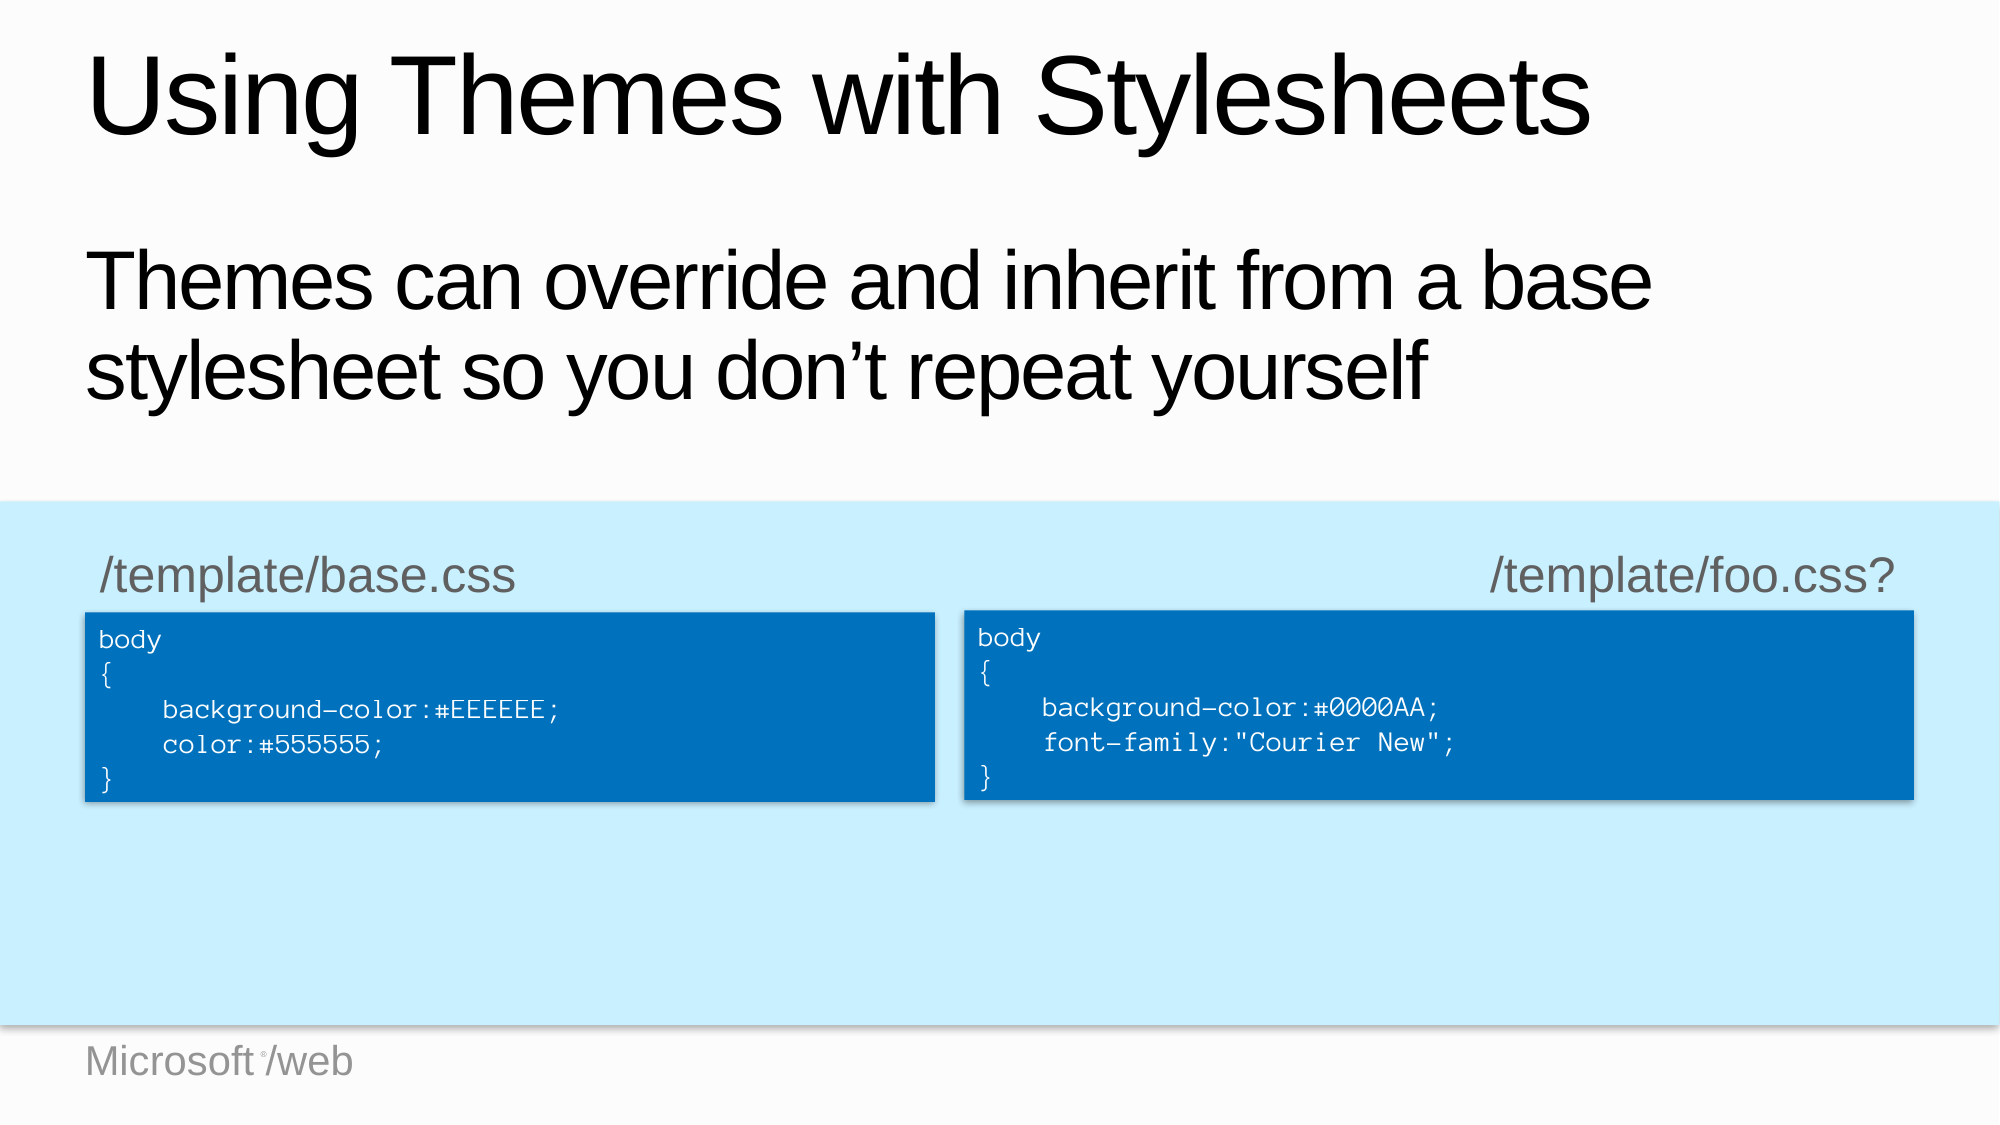

# Using Themes with Stylesheets
Themes can override and inherit from a base stylesheet so you don’t repeat yourself

/template/base.css
/template/foo.css?
body
{
    background-color:#0000AA;
    font-family:"Courier New";
}
body
{
    background-color:#EEEEEE;
    color:#555555;
}